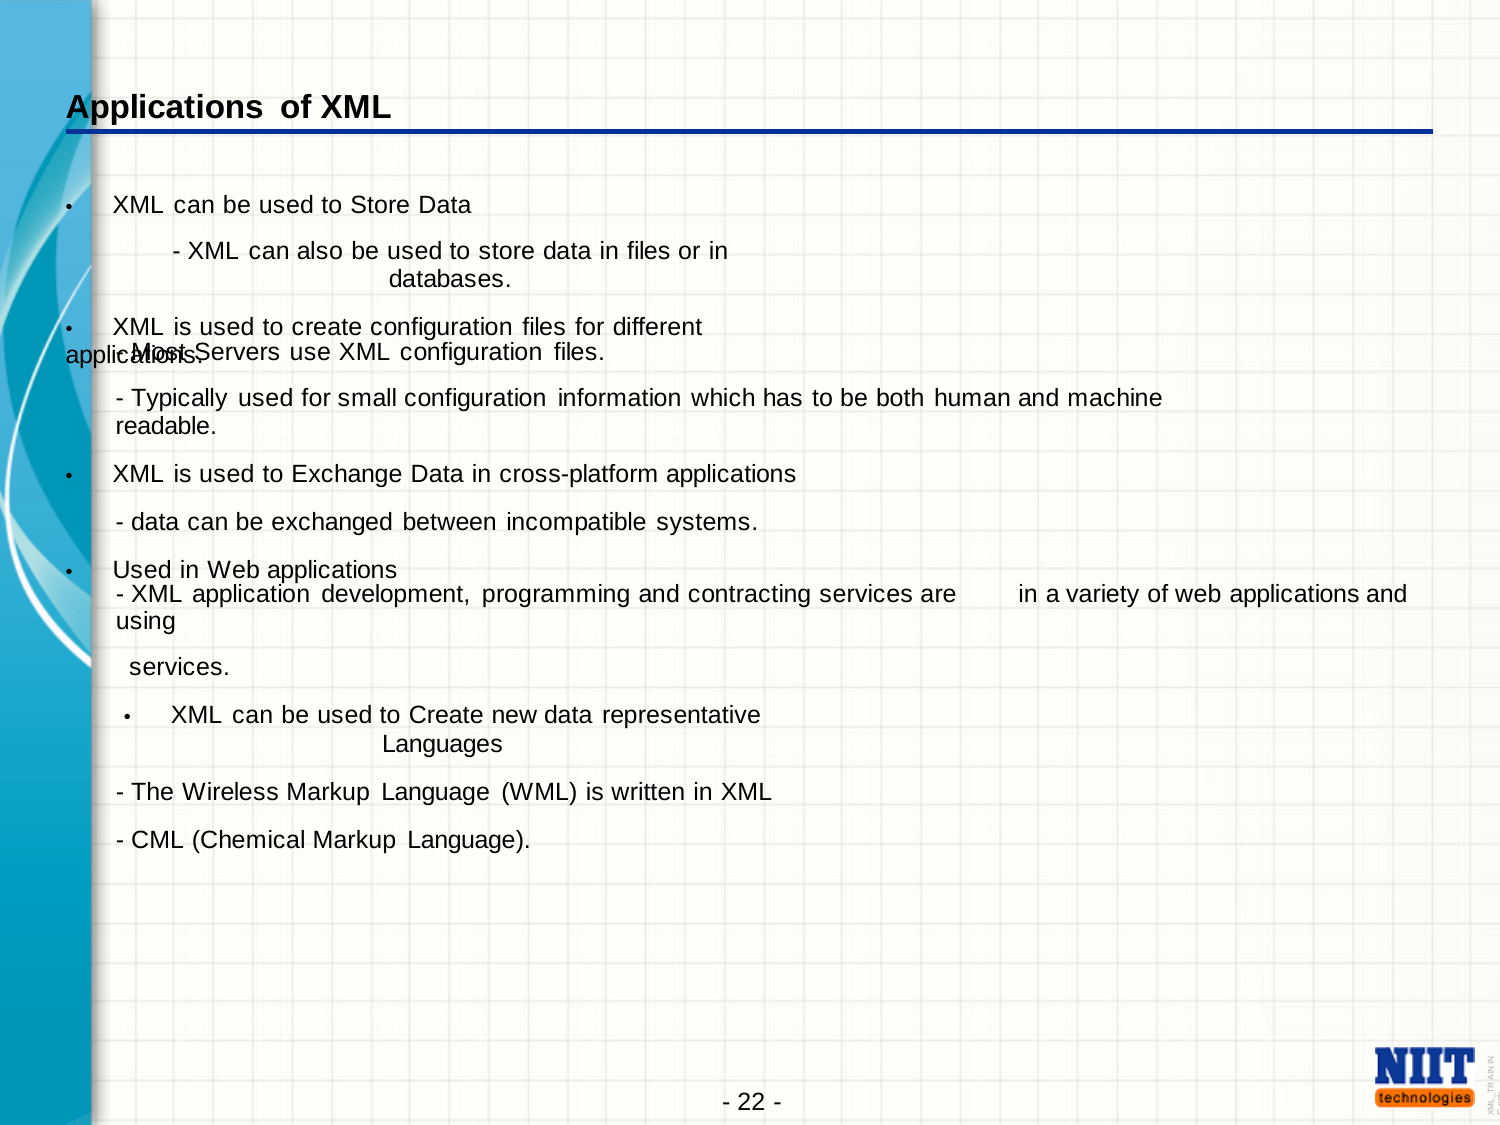

Applications of XML

•       XML can be used to Store Data
- XML can also be used to store data in files or in databases.
•       XML is used to create configuration files for different applications.
- Most Servers use XML configuration files.
- Typically used for small configuration information which has to be both human and machine readable.
•       XML is used to Exchange Data in cross-platform applications
- data can be exchanged between incompatible systems.
•       Used in Web applications
- XML application development, programming and contracting services are using
services.
•       XML can be used to Create new data representative Languages
- The Wireless Markup Language (WML) is written in XML
- CML (Chemical Markup Language).
in a variety
of web applications
and
XML_TR AIN IN G.pptx

- 22 -